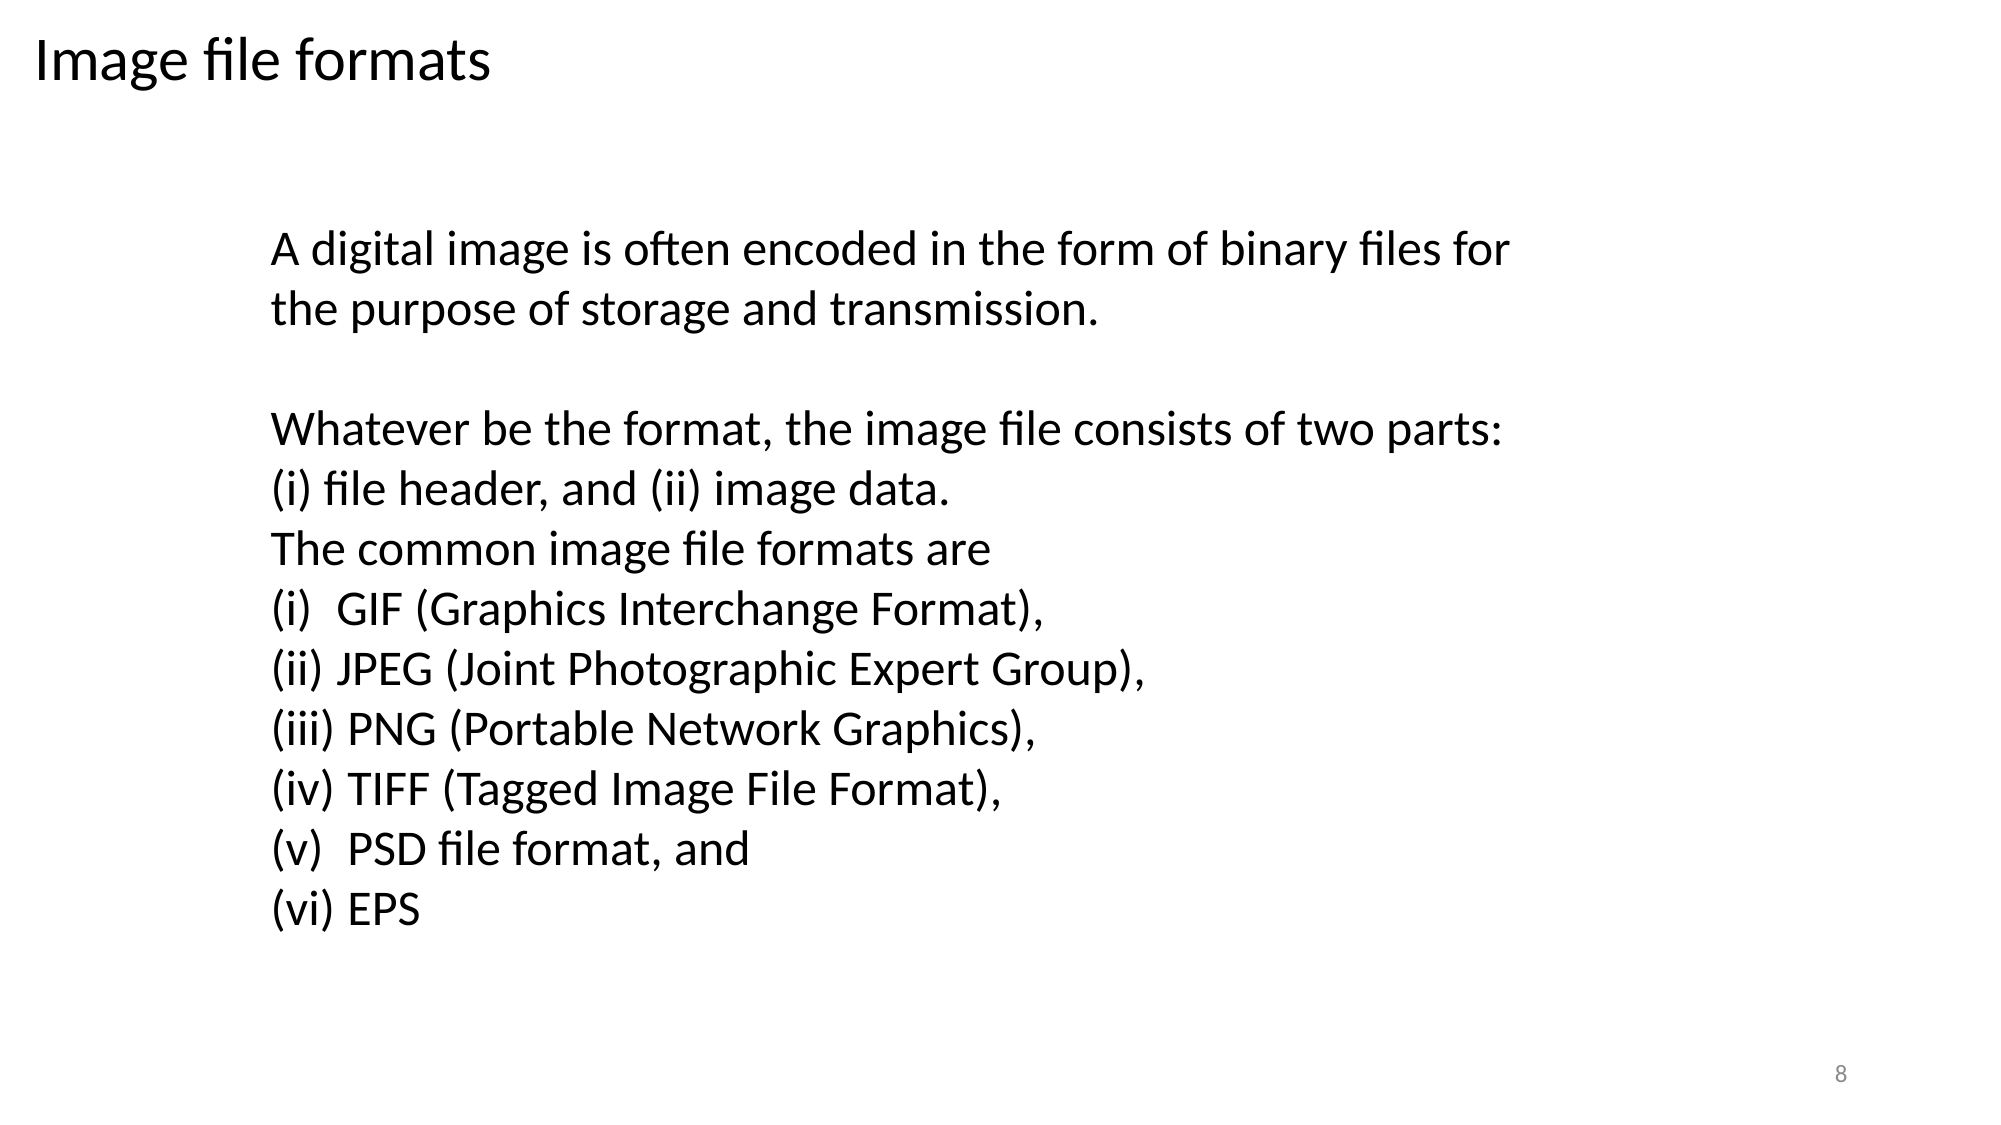

# Image file formats
A digital image is often encoded in the form of binary files for
the purpose of storage and transmission.

Whatever be the format, the image file consists of two parts:
(i) file header, and (ii) image data.
The common image file formats are
GIF (Graphics Interchange Format),
JPEG (Joint Photographic Expert Group),
 PNG (Portable Network Graphics),
 TIFF (Tagged Image File Format),
 PSD file format, and
 EPS
8